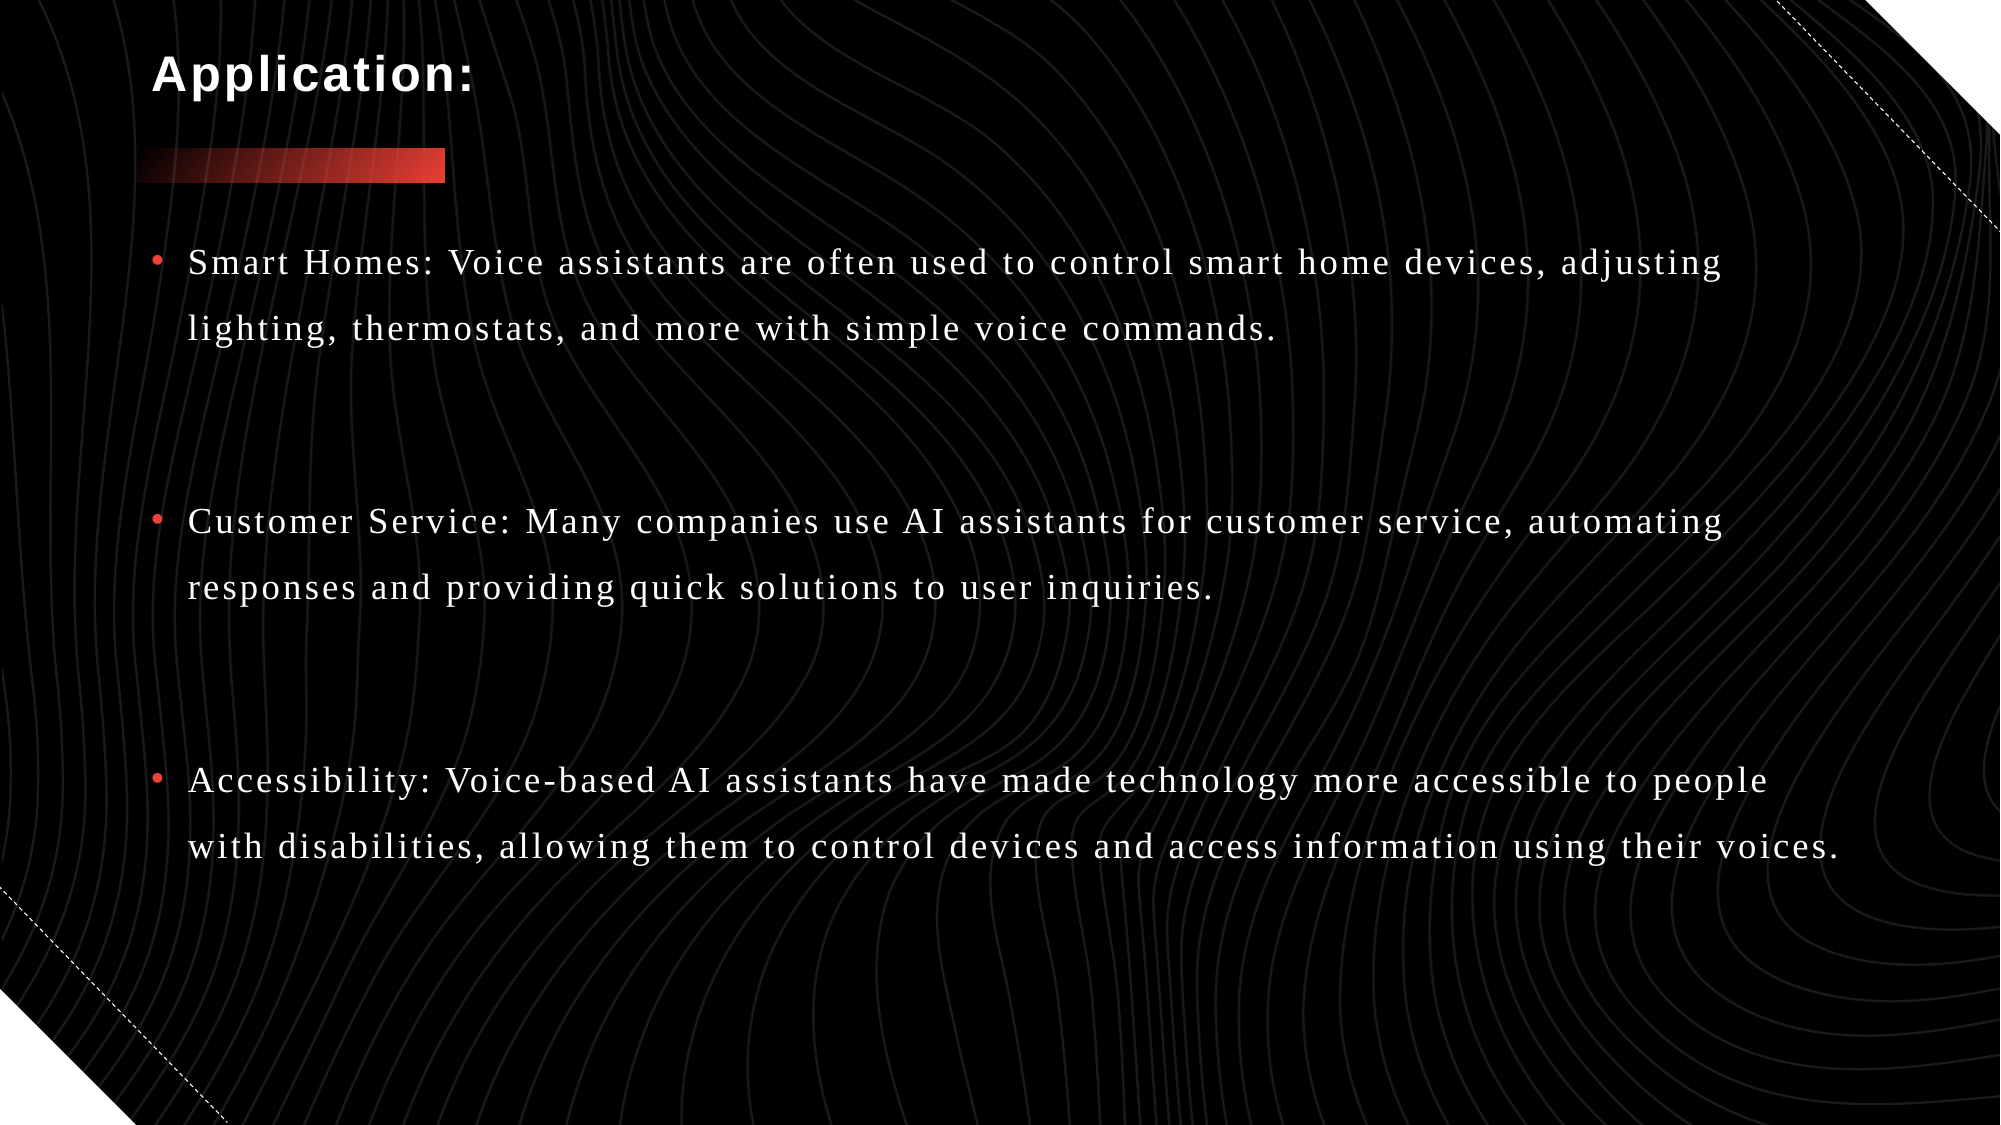

# Application:
Smart Homes: Voice assistants are often used to control smart home devices, adjusting lighting, thermostats, and more with simple voice commands.

Customer Service: Many companies use AI assistants for customer service, automating responses and providing quick solutions to user inquiries.

Accessibility: Voice-based AI assistants have made technology more accessible to people with disabilities, allowing them to control devices and access information using their voices.